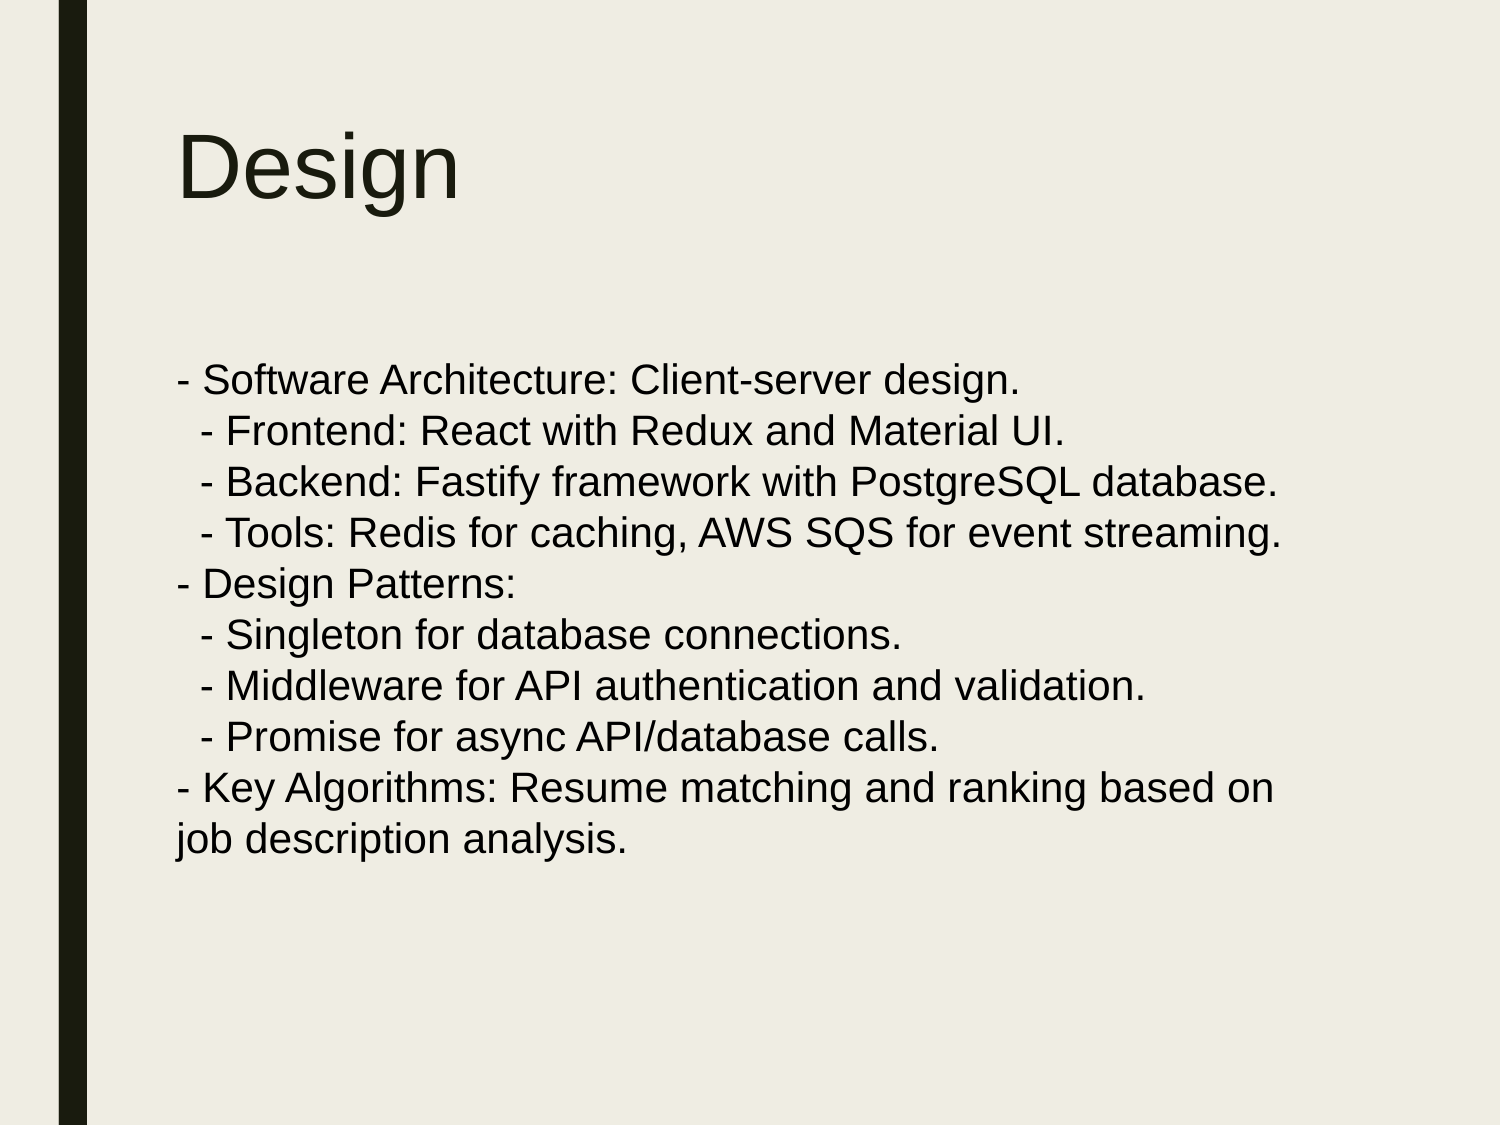

# Design
- Software Architecture: Client-server design.
  - Frontend: React with Redux and Material UI.
  - Backend: Fastify framework with PostgreSQL database.
  - Tools: Redis for caching, AWS SQS for event streaming.
- Design Patterns:
  - Singleton for database connections.
  - Middleware for API authentication and validation.
  - Promise for async API/database calls.
- Key Algorithms: Resume matching and ranking based on job description analysis.